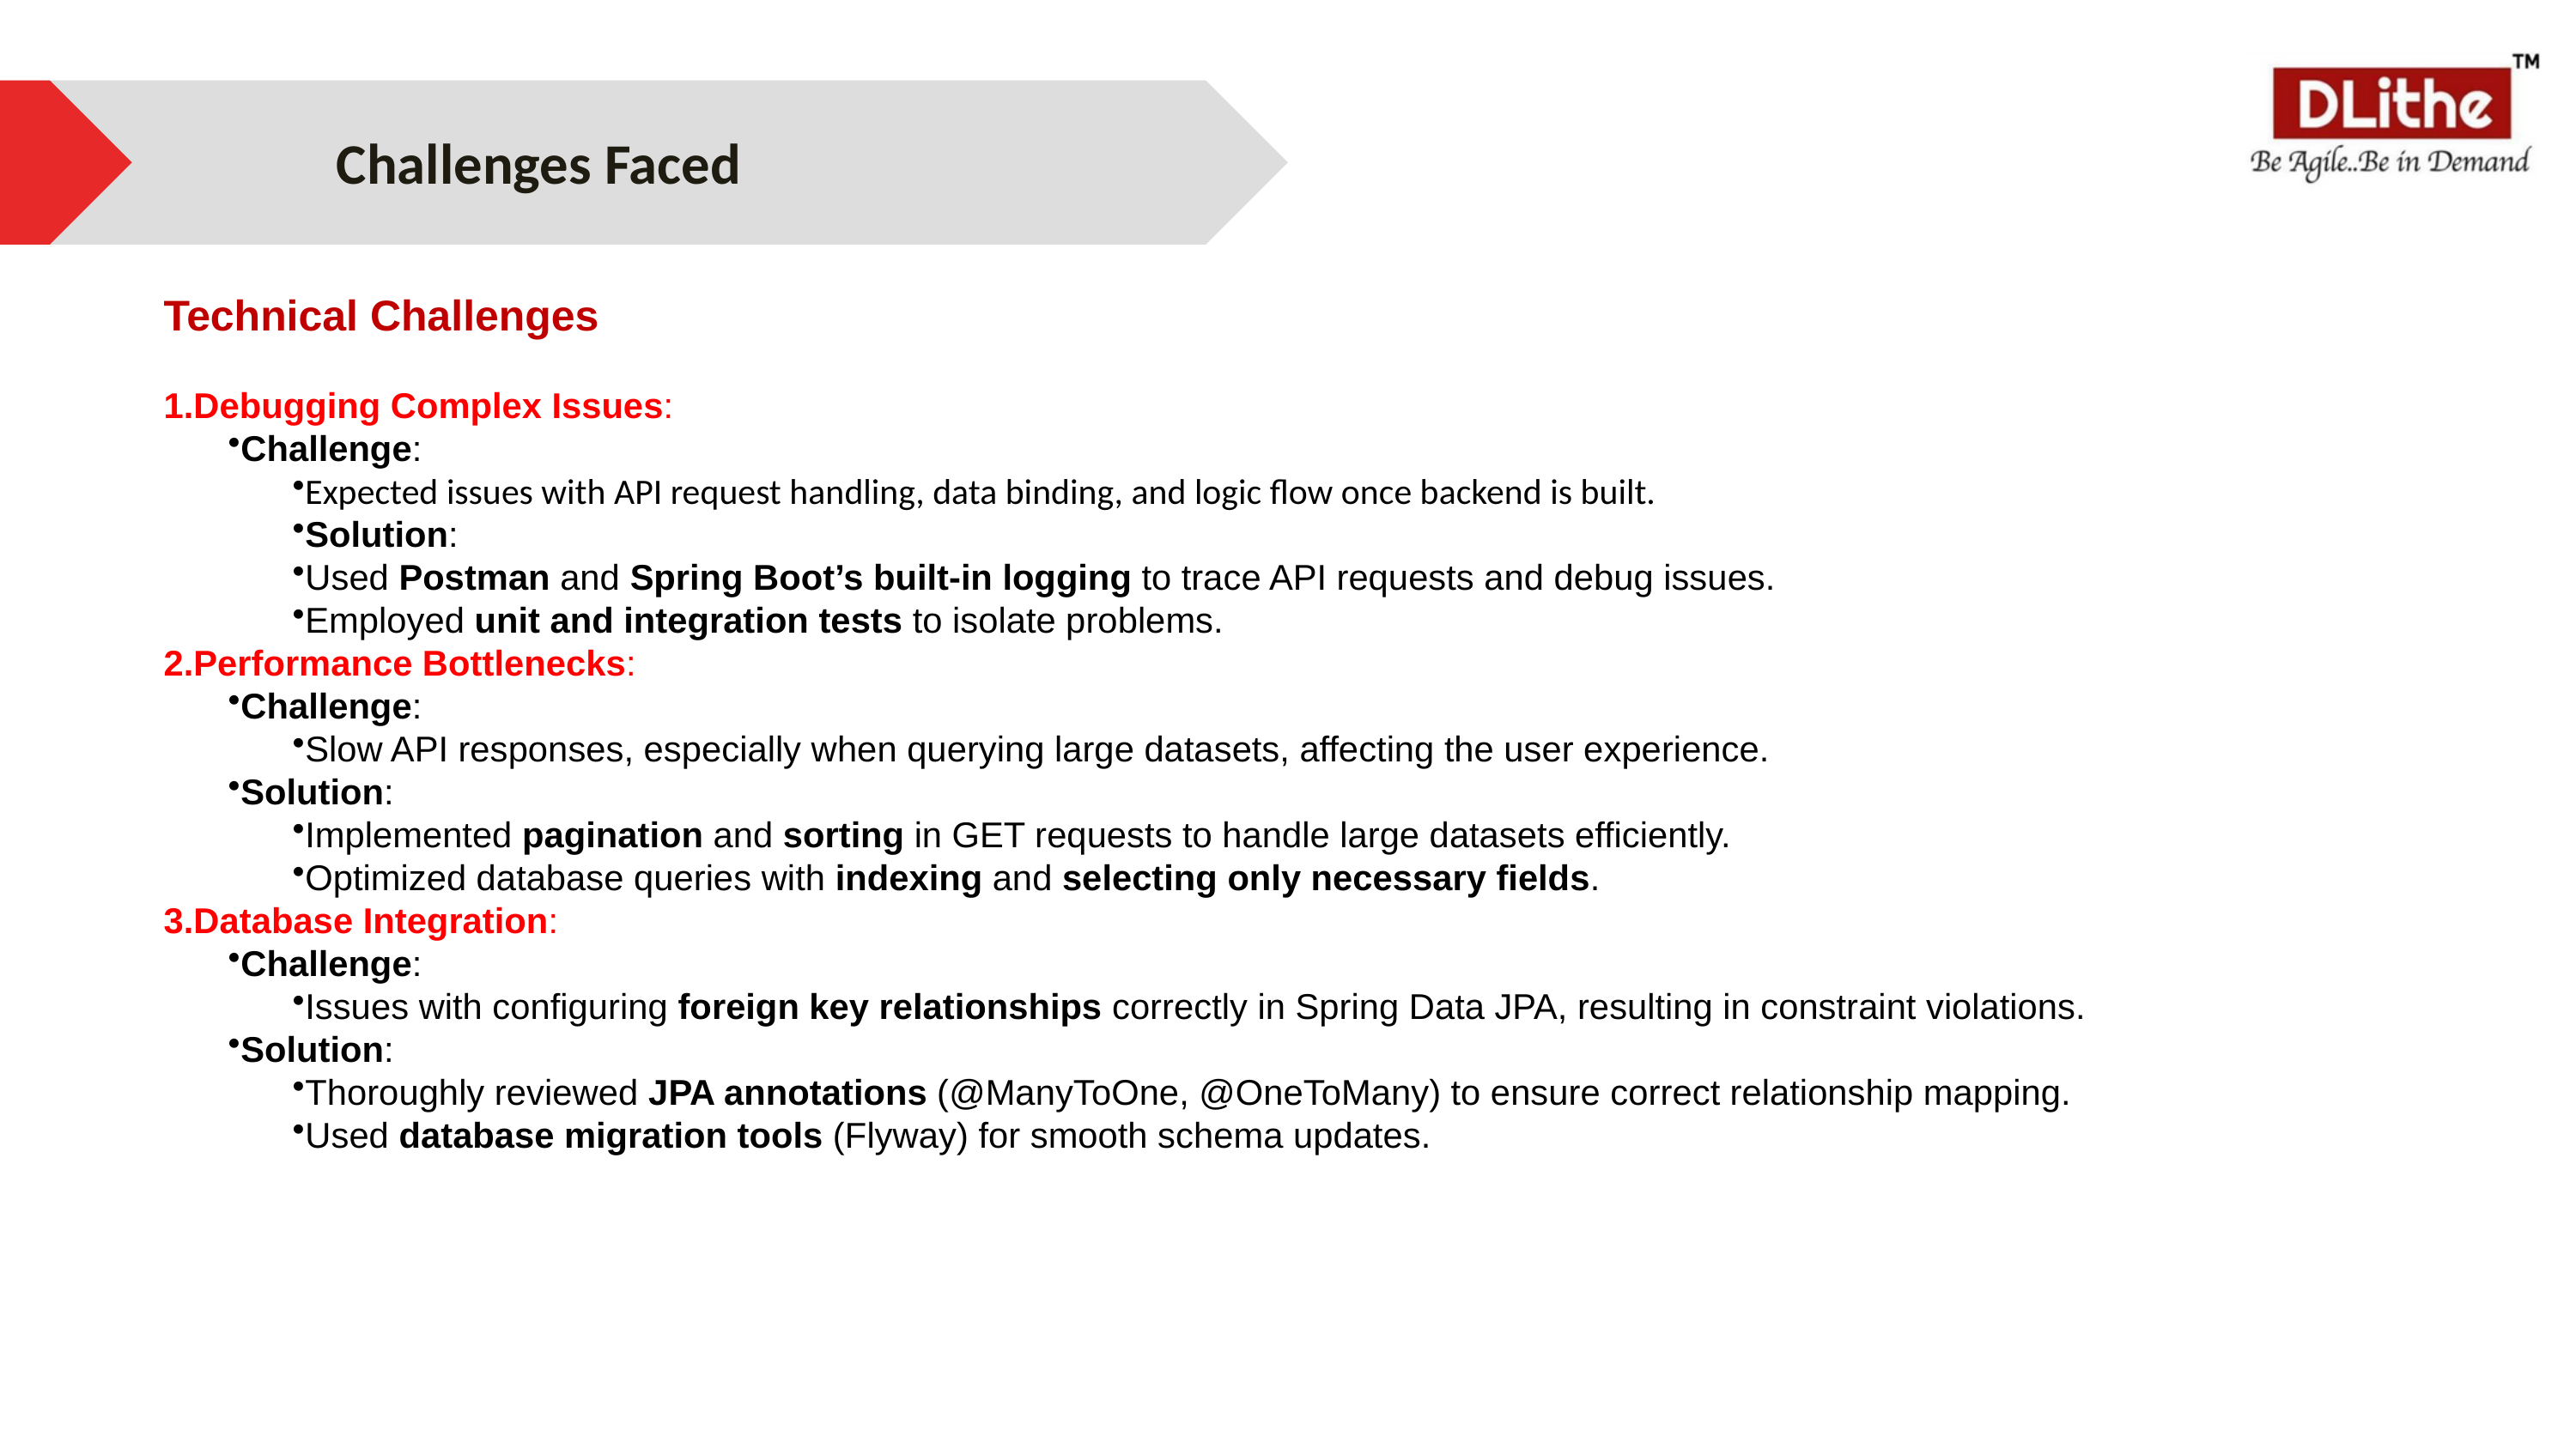

Challenges Faced
Technical Challenges

Debugging Complex Issues:
Challenge:
Expected issues with API request handling, data binding, and logic flow once backend is built.
Solution:
Used Postman and Spring Boot’s built-in logging to trace API requests and debug issues.
Employed unit and integration tests to isolate problems.
Performance Bottlenecks:
Challenge:
Slow API responses, especially when querying large datasets, affecting the user experience.
Solution:
Implemented pagination and sorting in GET requests to handle large datasets efficiently.
Optimized database queries with indexing and selecting only necessary fields.
Database Integration:
Challenge:
Issues with configuring foreign key relationships correctly in Spring Data JPA, resulting in constraint violations.
Solution:
Thoroughly reviewed JPA annotations (@ManyToOne, @OneToMany) to ensure correct relationship mapping.
Used database migration tools (Flyway) for smooth schema updates.